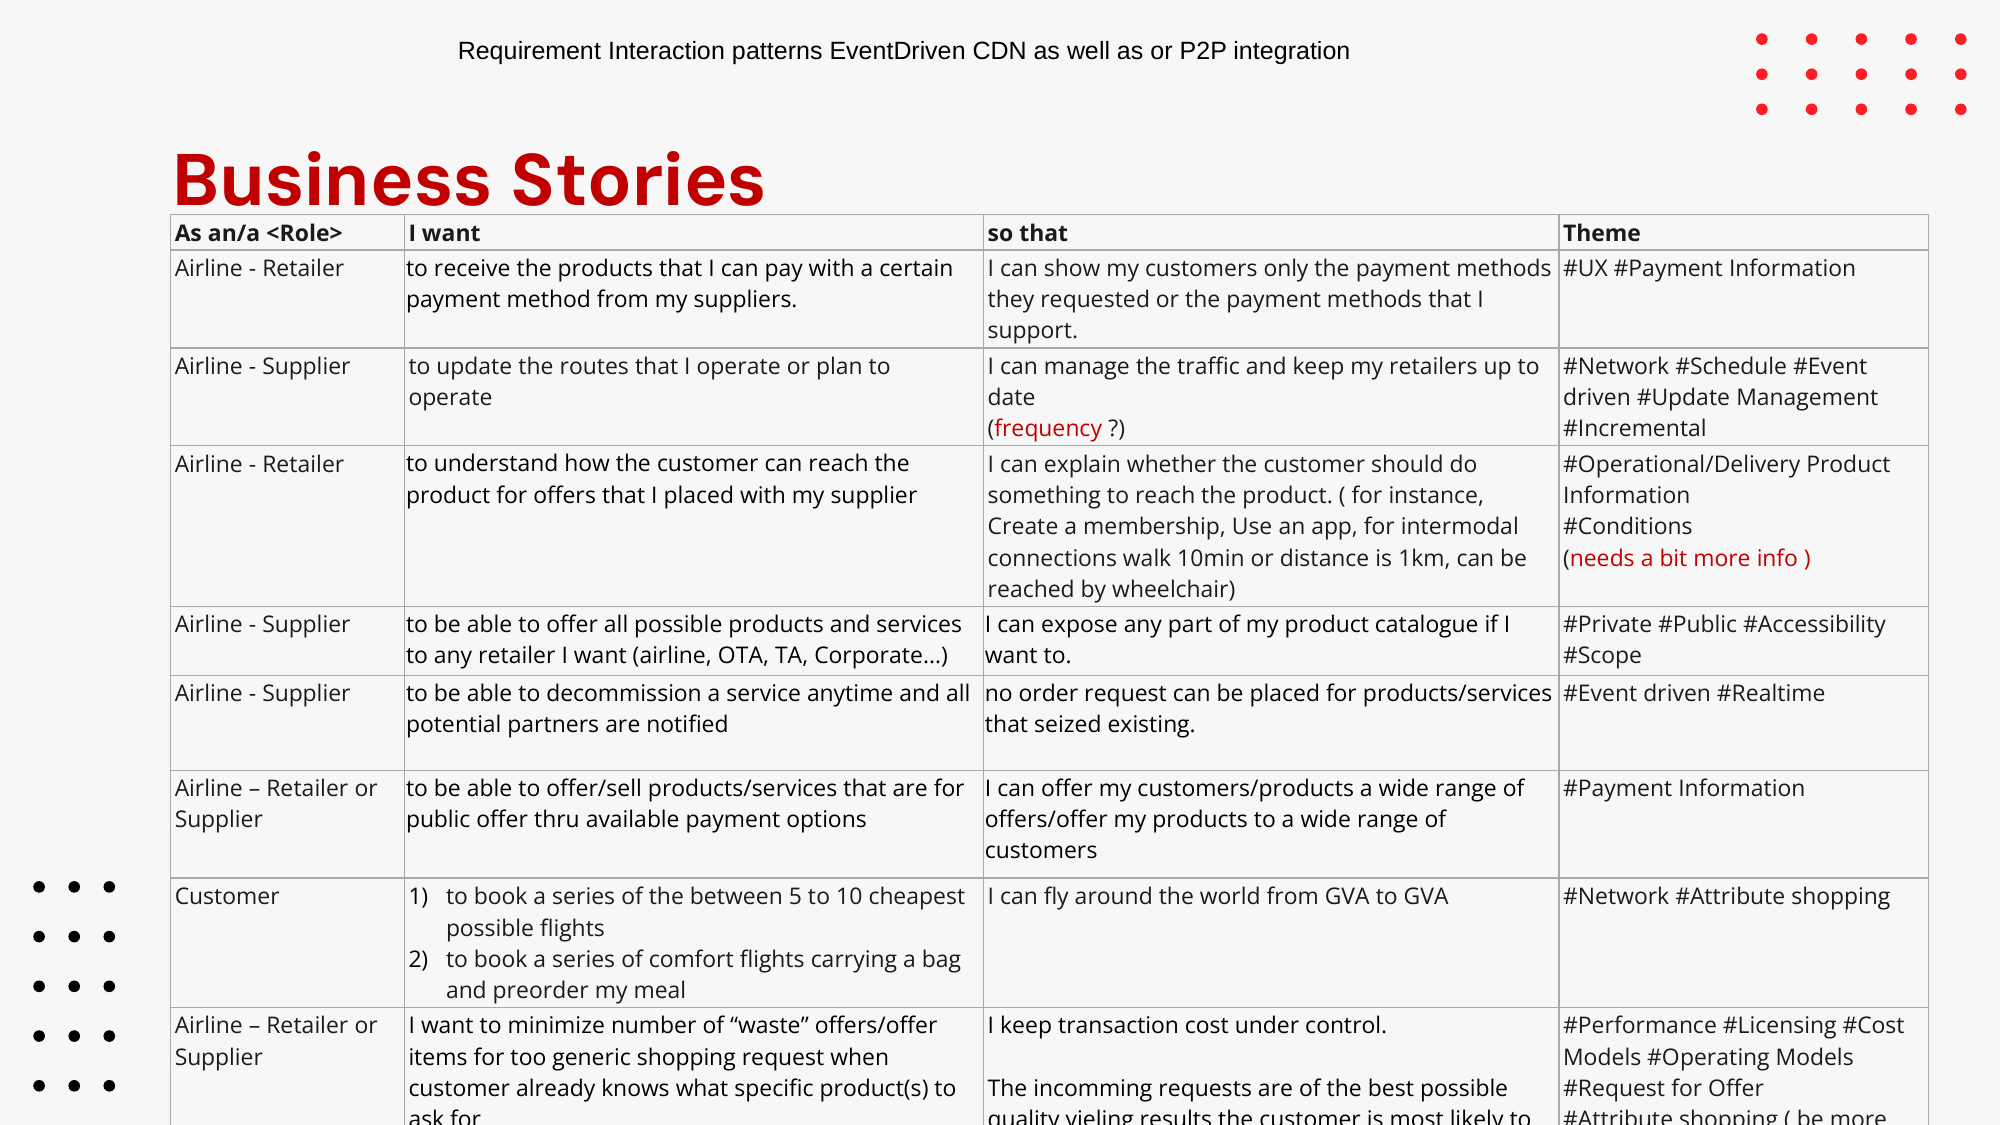

Requirement Interaction patterns EventDriven CDN as well as or P2P integration
# Business Stories
| As an/a <Role> | I want | so that | Theme |
| --- | --- | --- | --- |
| Airline - Retailer | to receive the products that I can pay with a certain payment method from my suppliers. | I can show my customers only the payment methods they requested or the payment methods that I support. | #UX #Payment Information |
| Airline - Supplier | to update the routes that I operate or plan to operate | I can manage the traffic and keep my retailers up to date (frequency ?) | #Network #Schedule #Event driven #Update Management #Incremental |
| Airline - Retailer | to understand how the customer can reach the product for offers that I placed with my supplier | I can explain whether the customer should do something to reach the product. ( for instance, Create a membership, Use an app, for intermodal connections walk 10min or distance is 1km, can be reached by wheelchair) | #Operational/Delivery Product Information #Conditions (needs a bit more info ) |
| Airline - Supplier | to be able to offer all possible products and services to any retailer I want (airline, OTA, TA, Corporate...) | I can expose any part of my product catalogue if I want to. | #Private #Public #Accessibility #Scope |
| Airline - Supplier | to be able to decommission a service anytime and all potential partners are notified | no order request can be placed for products/services that seized existing. | #Event driven #Realtime |
| Airline – Retailer or Supplier | to be able to offer/sell products/services that are for public offer thru available payment options | I can offer my customers/products a wide range of offers/offer my products to a wide range of customers | #Payment Information |
| Customer | to book a series of the between 5 to 10 cheapest possible flights to book a series of comfort flights carrying a bag and preorder my meal | I can fly around the world from GVA to GVA | #Network #Attribute shopping |
| Airline – Retailer or Supplier | I want to minimize number of “waste” offers/offer items for too generic shopping request when customer already knows what specific product(s) to ask for As many as possivble search attributes availbale to the customer | I keep transaction cost under control. The incomming requests are of the best possible quality yieling results the customer is most likely to accept | #Performance #Licensing #Cost Models #Operating Models #Request for Offer #Attribute shopping ( be more precise ) |
New table